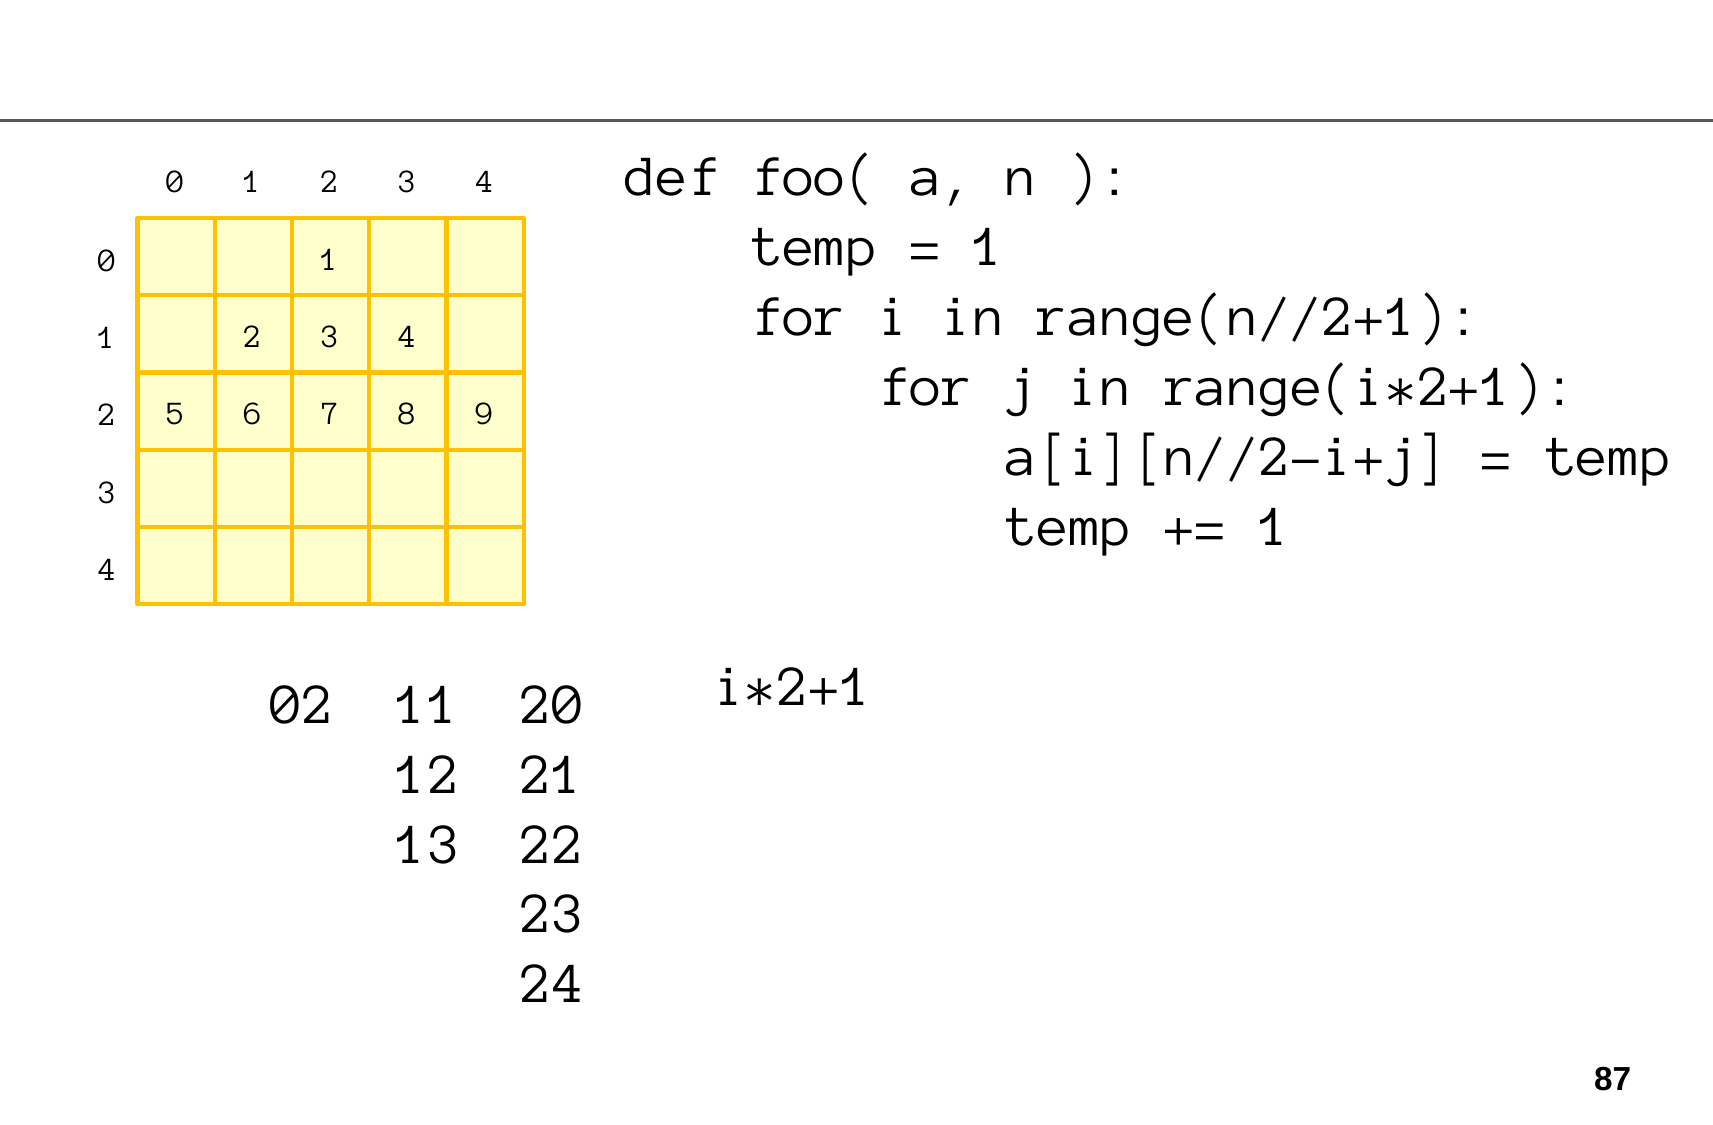

def foo( a, n ):
    temp = 1
    for i in range(n//2+1):
        for j in range(i*2+1):
            a[i][n//2-i+j] = temp
            temp += 1

0
1
2
3
4

1

0

2
3
4

1
5
6
7
8
9
2

3

4
i*2+1
20
21
22
23
24
11
12
13
02